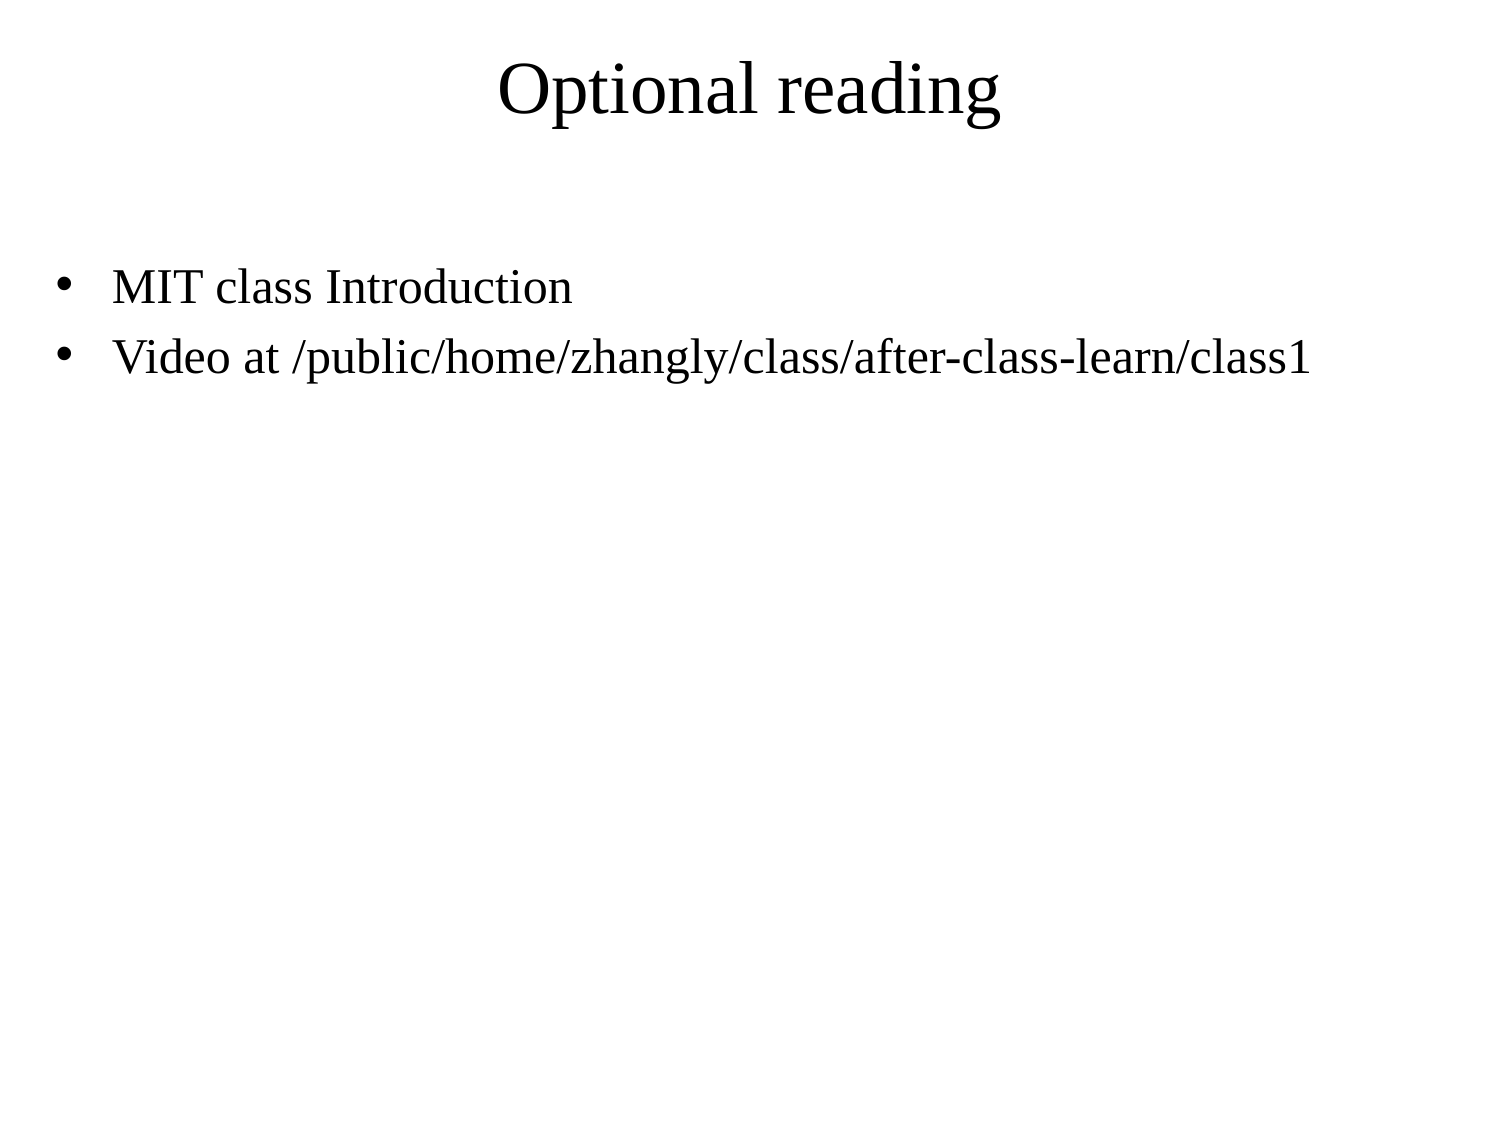

Optional reading
MIT class Introduction
Video at /public/home/zhangly/class/after-class-learn/class1